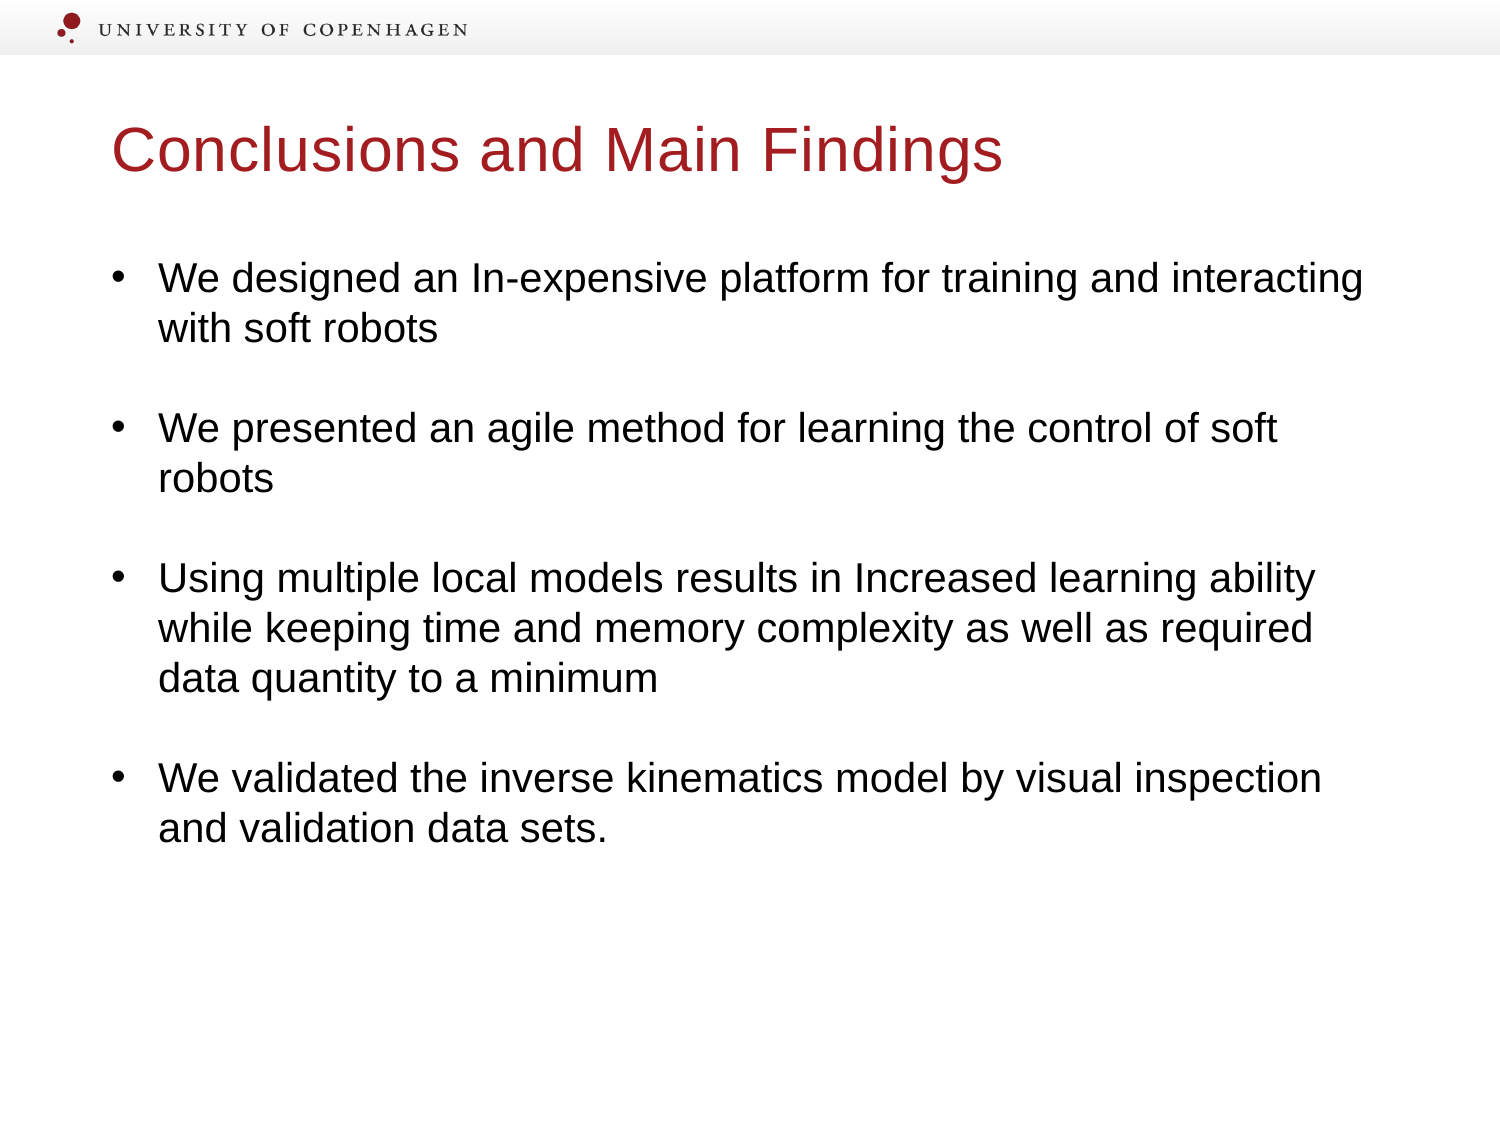

Conclusions and Main Findings
We designed an In-expensive platform for training and interacting with soft robots

We presented an agile method for learning the control of soft robots

Using multiple local models results in Increased learning ability while keeping time and memory complexity as well as required data quantity to a minimum

We validated the inverse kinematics model by visual inspection and validation data sets.